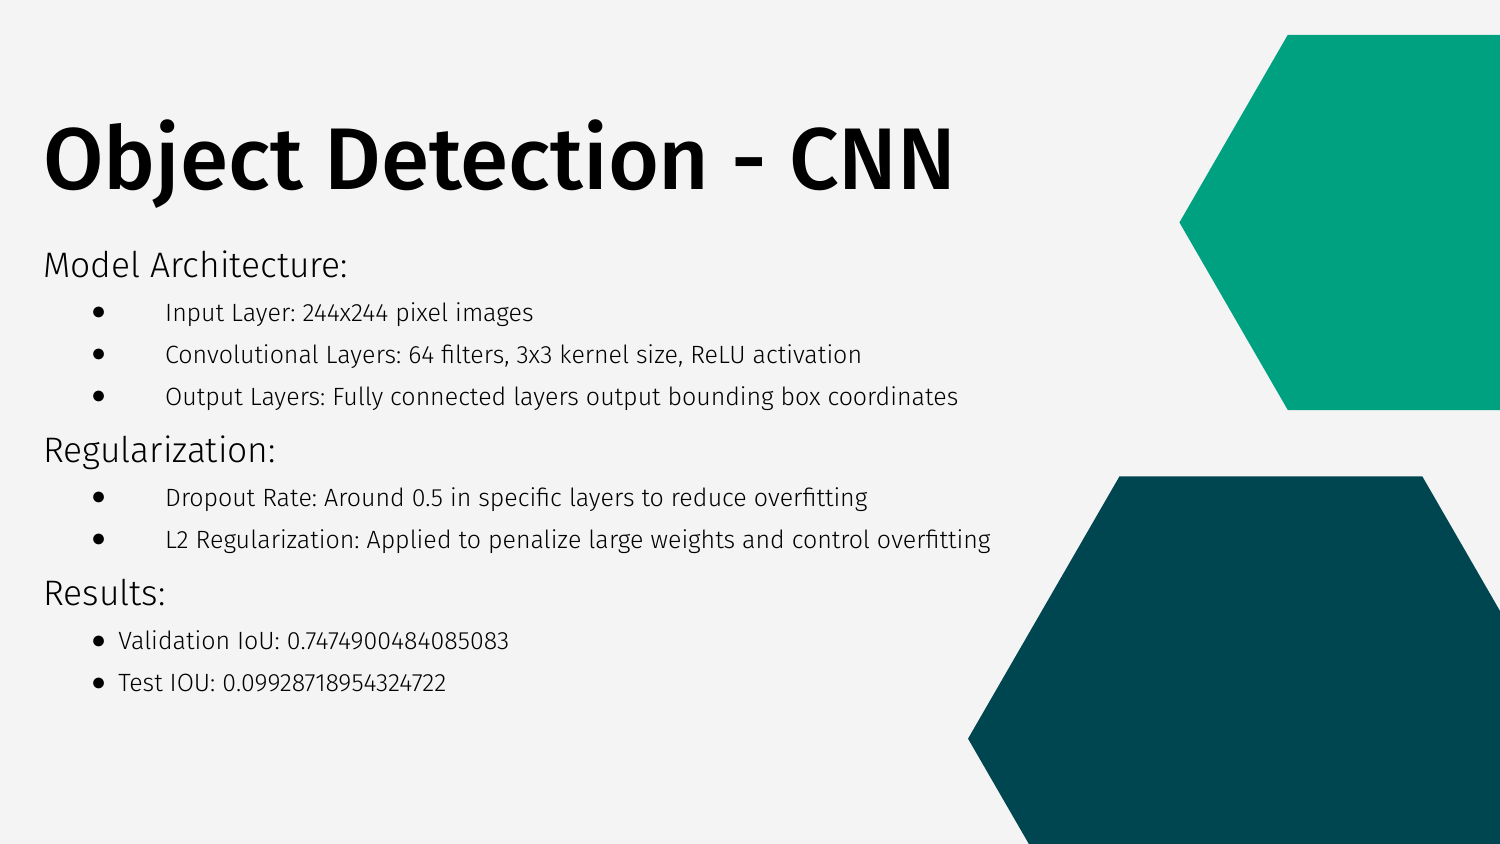

Object Detection - CNN
Model Architecture:
Input Layer: 244x244 pixel images
Convolutional Layers: 64 filters, 3x3 kernel size, ReLU activation
Output Layers: Fully connected layers output bounding box coordinates
Regularization:
Dropout Rate: Around 0.5 in specific layers to reduce overfitting
L2 Regularization: Applied to penalize large weights and control overfitting
Results:
Validation IoU: 0.7474900484085083
Test IOU: 0.09928718954324722